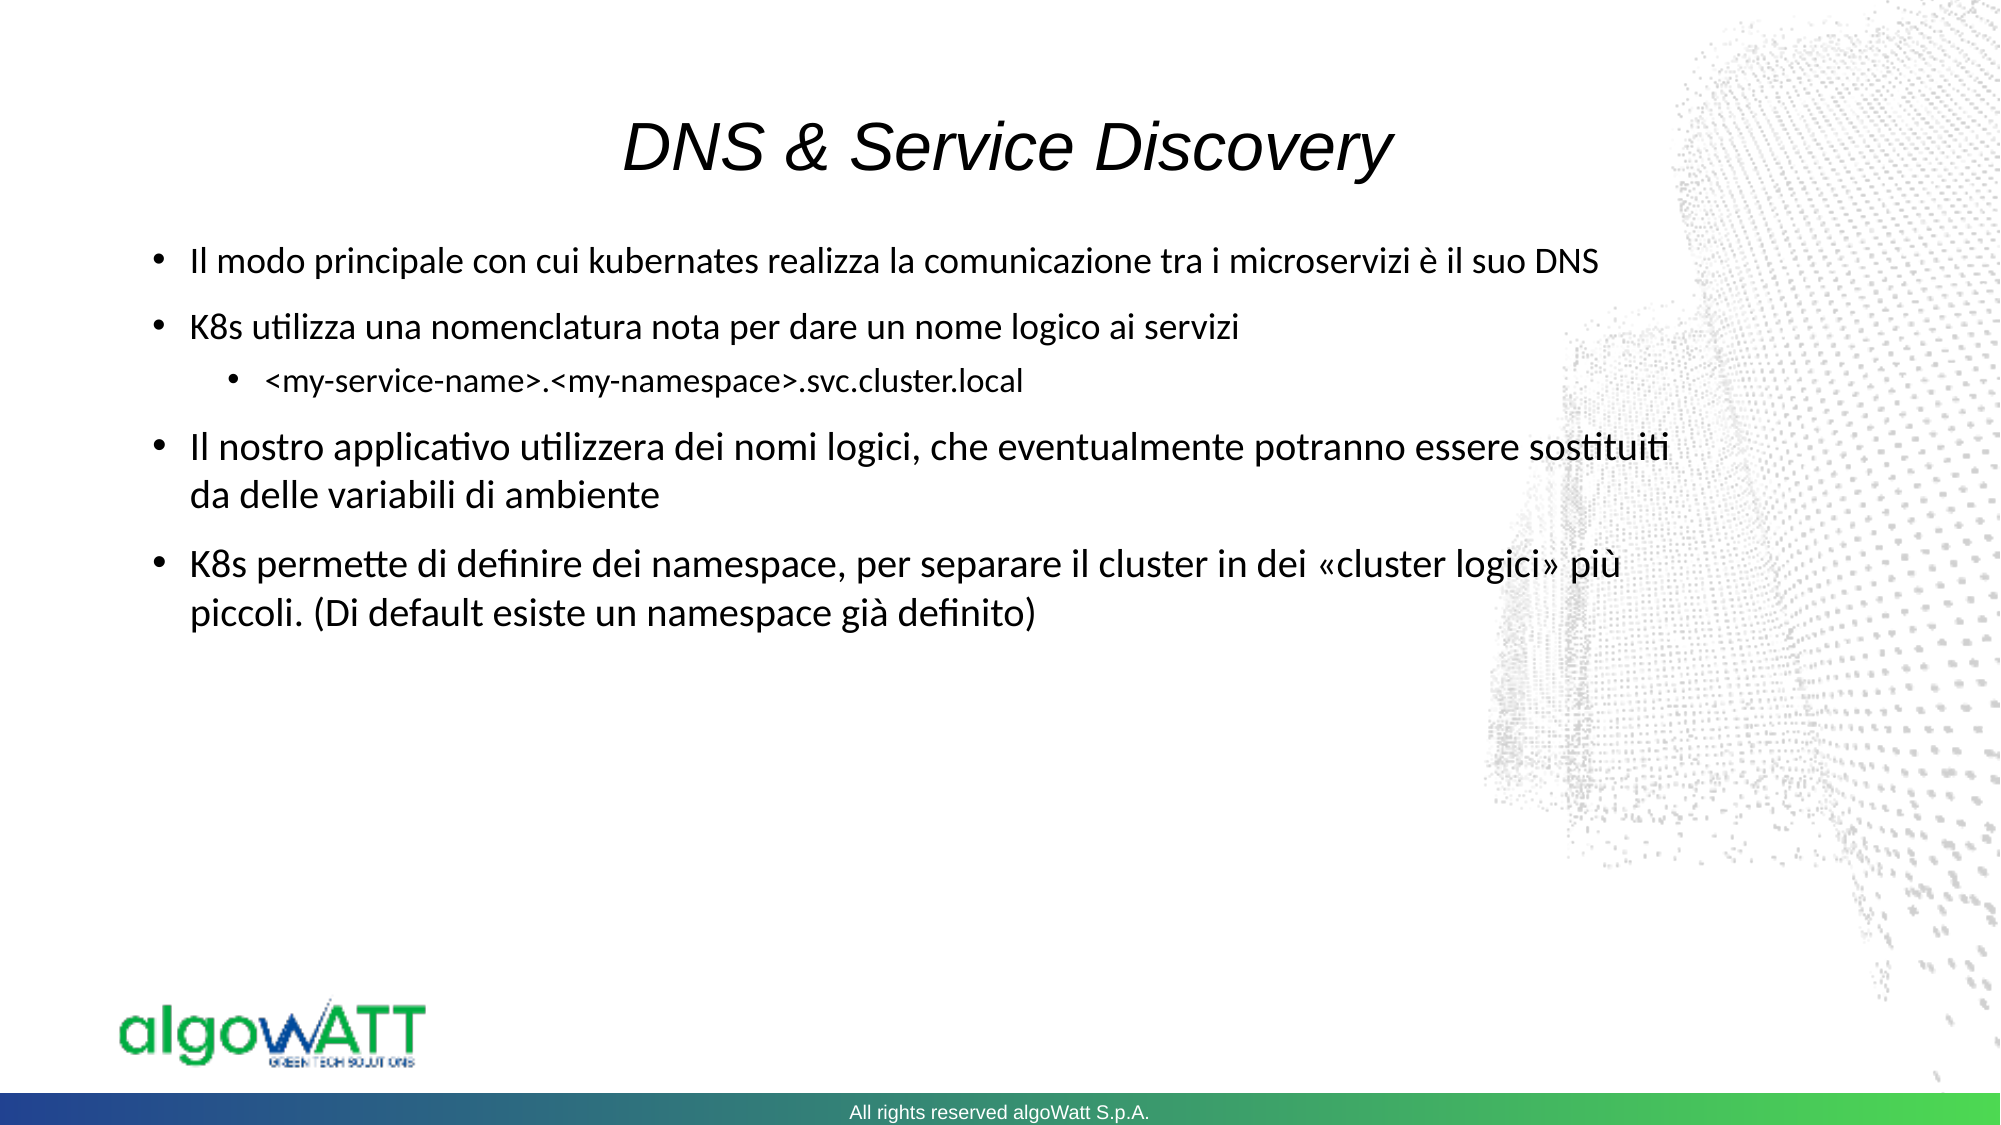

DNS & Service Discovery
Il modo principale con cui kubernates realizza la comunicazione tra i microservizi è il suo DNS
K8s utilizza una nomenclatura nota per dare un nome logico ai servizi
<my-service-name>.<my-namespace>.svc.cluster.local
Il nostro applicativo utilizzera dei nomi logici, che eventualmente potranno essere sostituiti da delle variabili di ambiente
K8s permette di definire dei namespace, per separare il cluster in dei «cluster logici» più piccoli. (Di default esiste un namespace già definito)

All rights reserved algoWatt S.p.A.